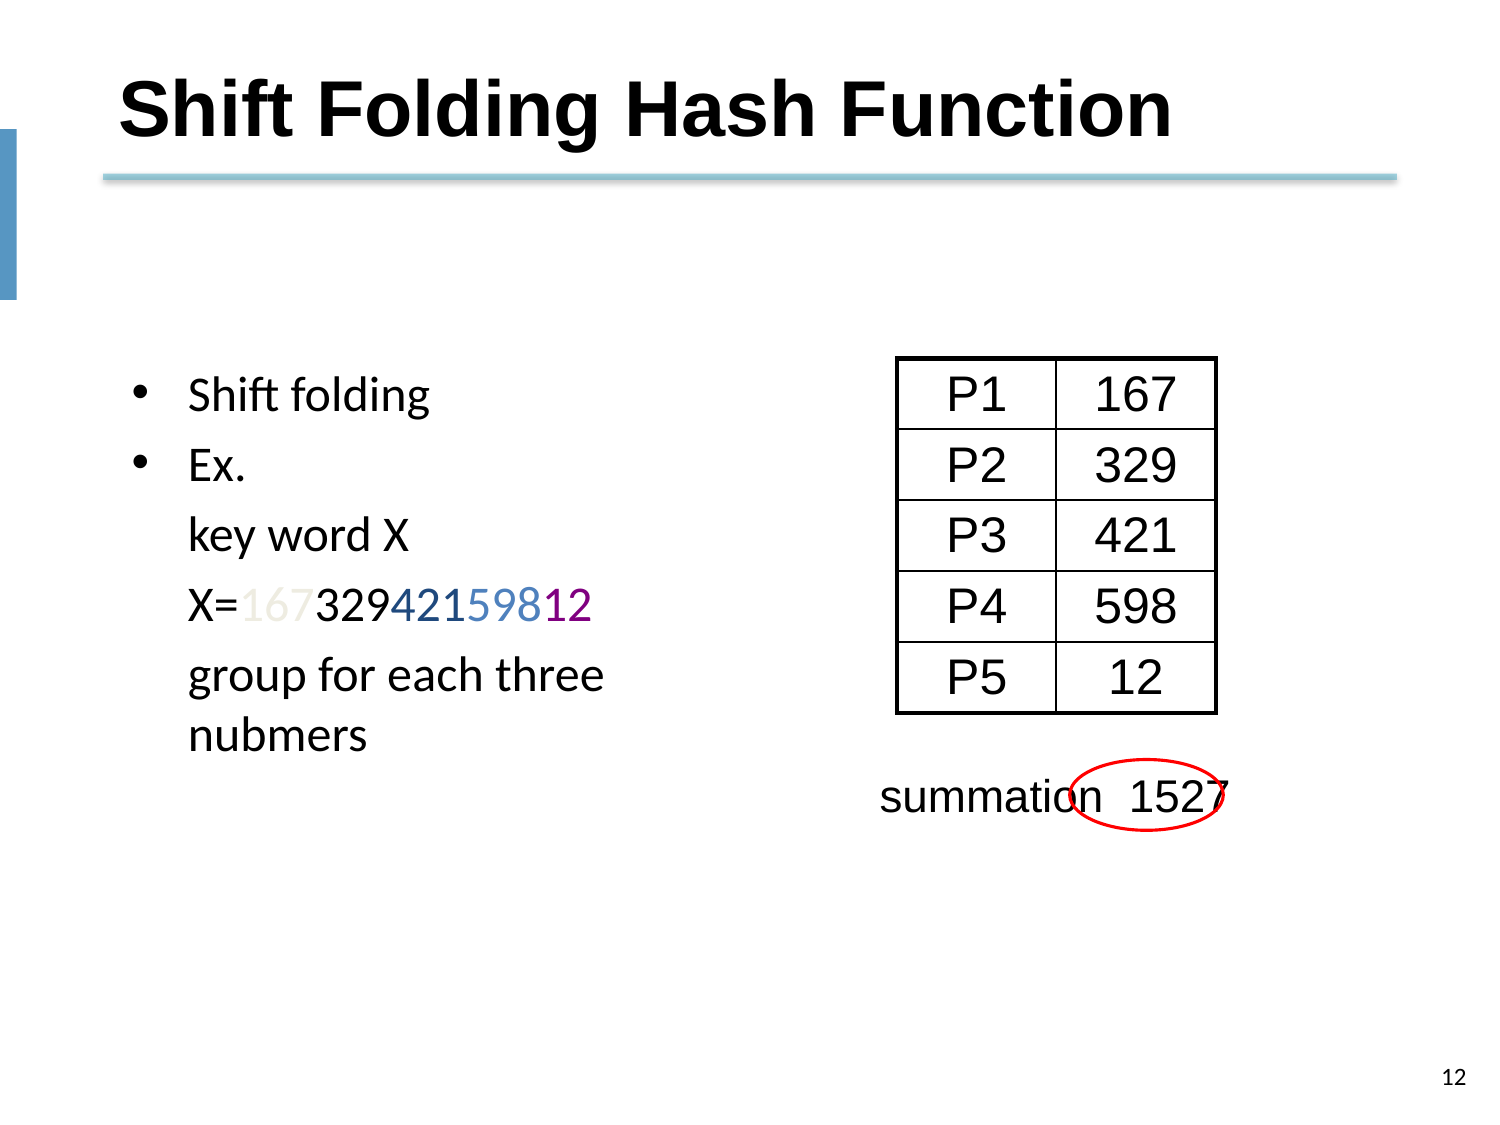

# Shift Folding Hash Function
Shift folding
Ex.
	key word X
	X=16732942159812
	group for each three nubmers

| P1 | 167 |
| --- | --- |
| P2 | 329 |
| P3 | 421 |
| P4 | 598 |
| P5 | 12 |

summation  1527
12